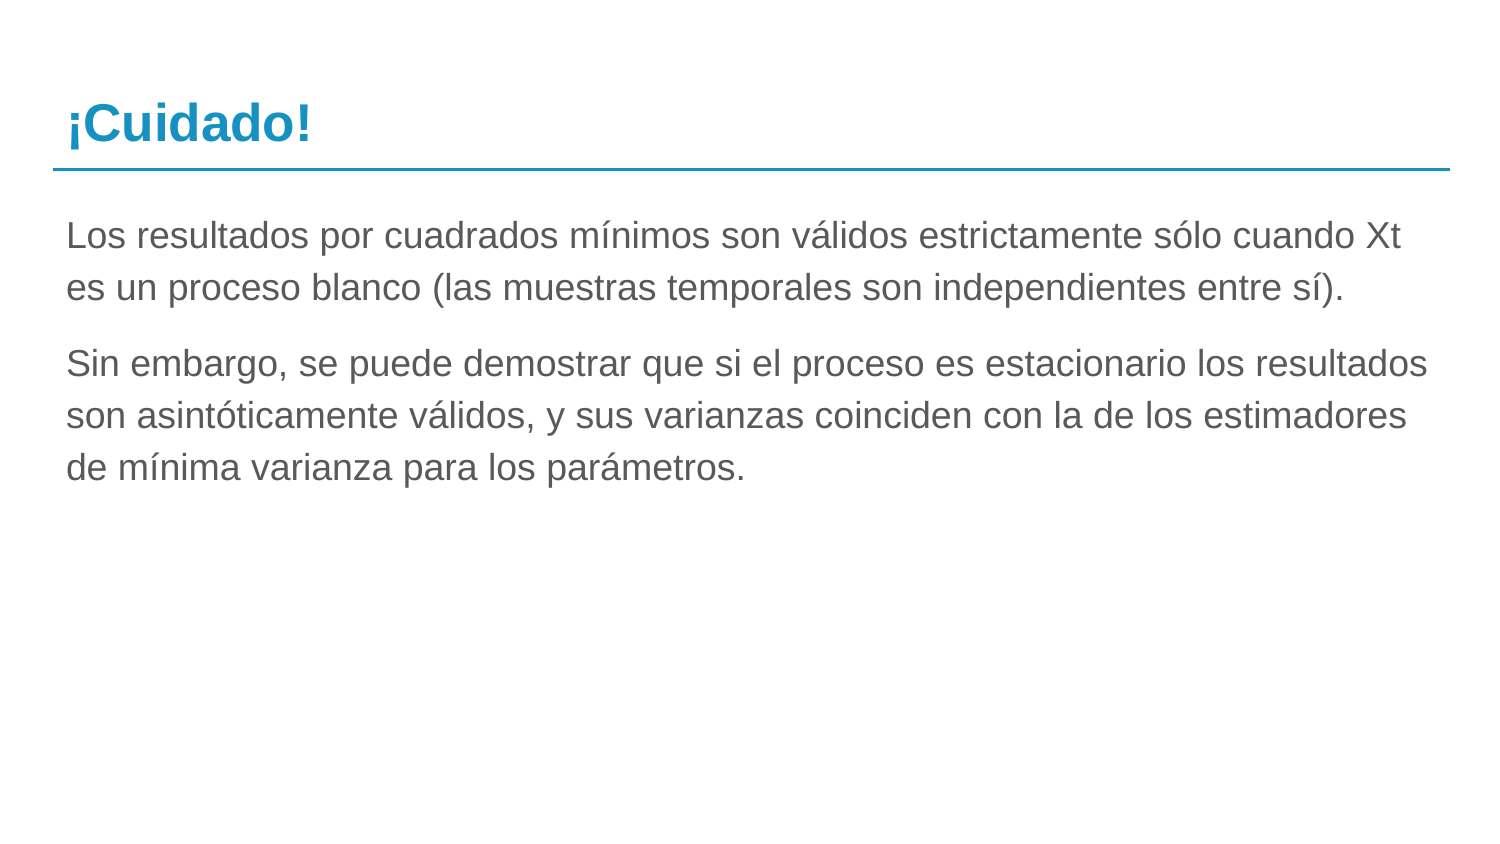

# ¡Cuidado!
Los resultados por cuadrados mínimos son válidos estrictamente sólo cuando Xt es un proceso blanco (las muestras temporales son independientes entre sí).
Sin embargo, se puede demostrar que si el proceso es estacionario los resultados son asintóticamente válidos, y sus varianzas coinciden con la de los estimadores de mínima varianza para los parámetros.